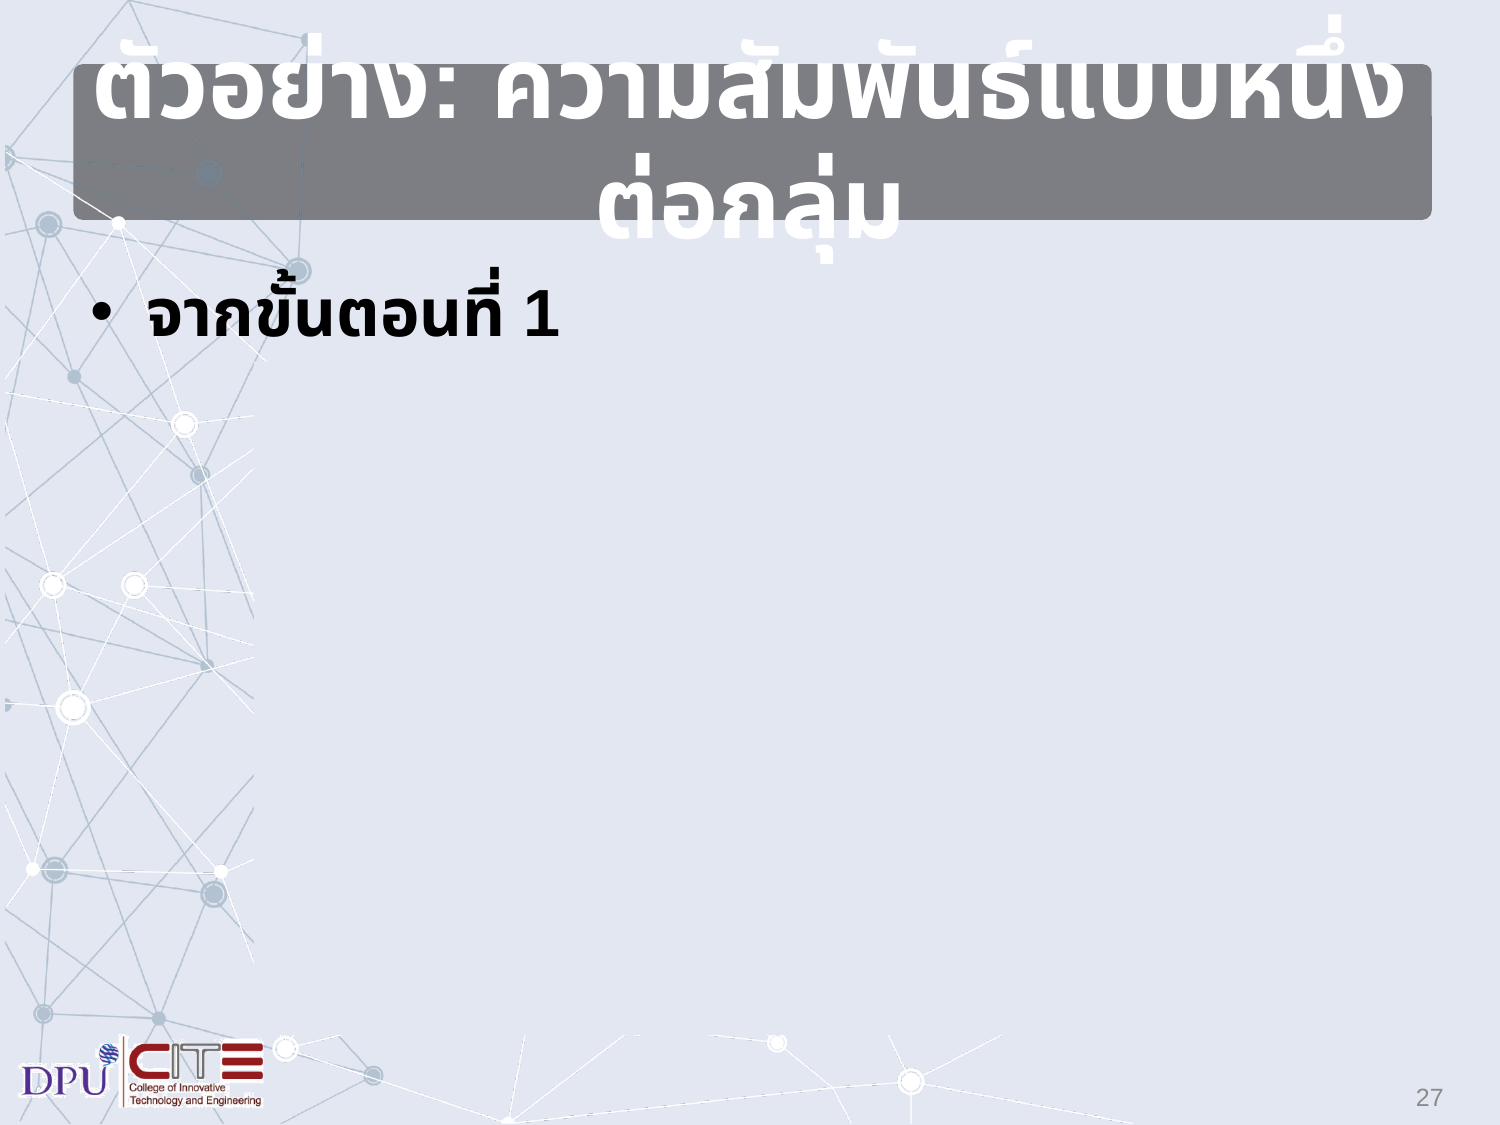

# ตัวอย่าง: ความสัมพันธ์แบบหนึ่งต่อกลุ่ม
จากขั้นตอนที่ 1

TEACHER
| TID | TNAME | DEP |
| --- | --- | --- |
COURSE
| CID | CNAME |
| --- | --- |
BOOK
| BID | BNAME |
| --- | --- |
27